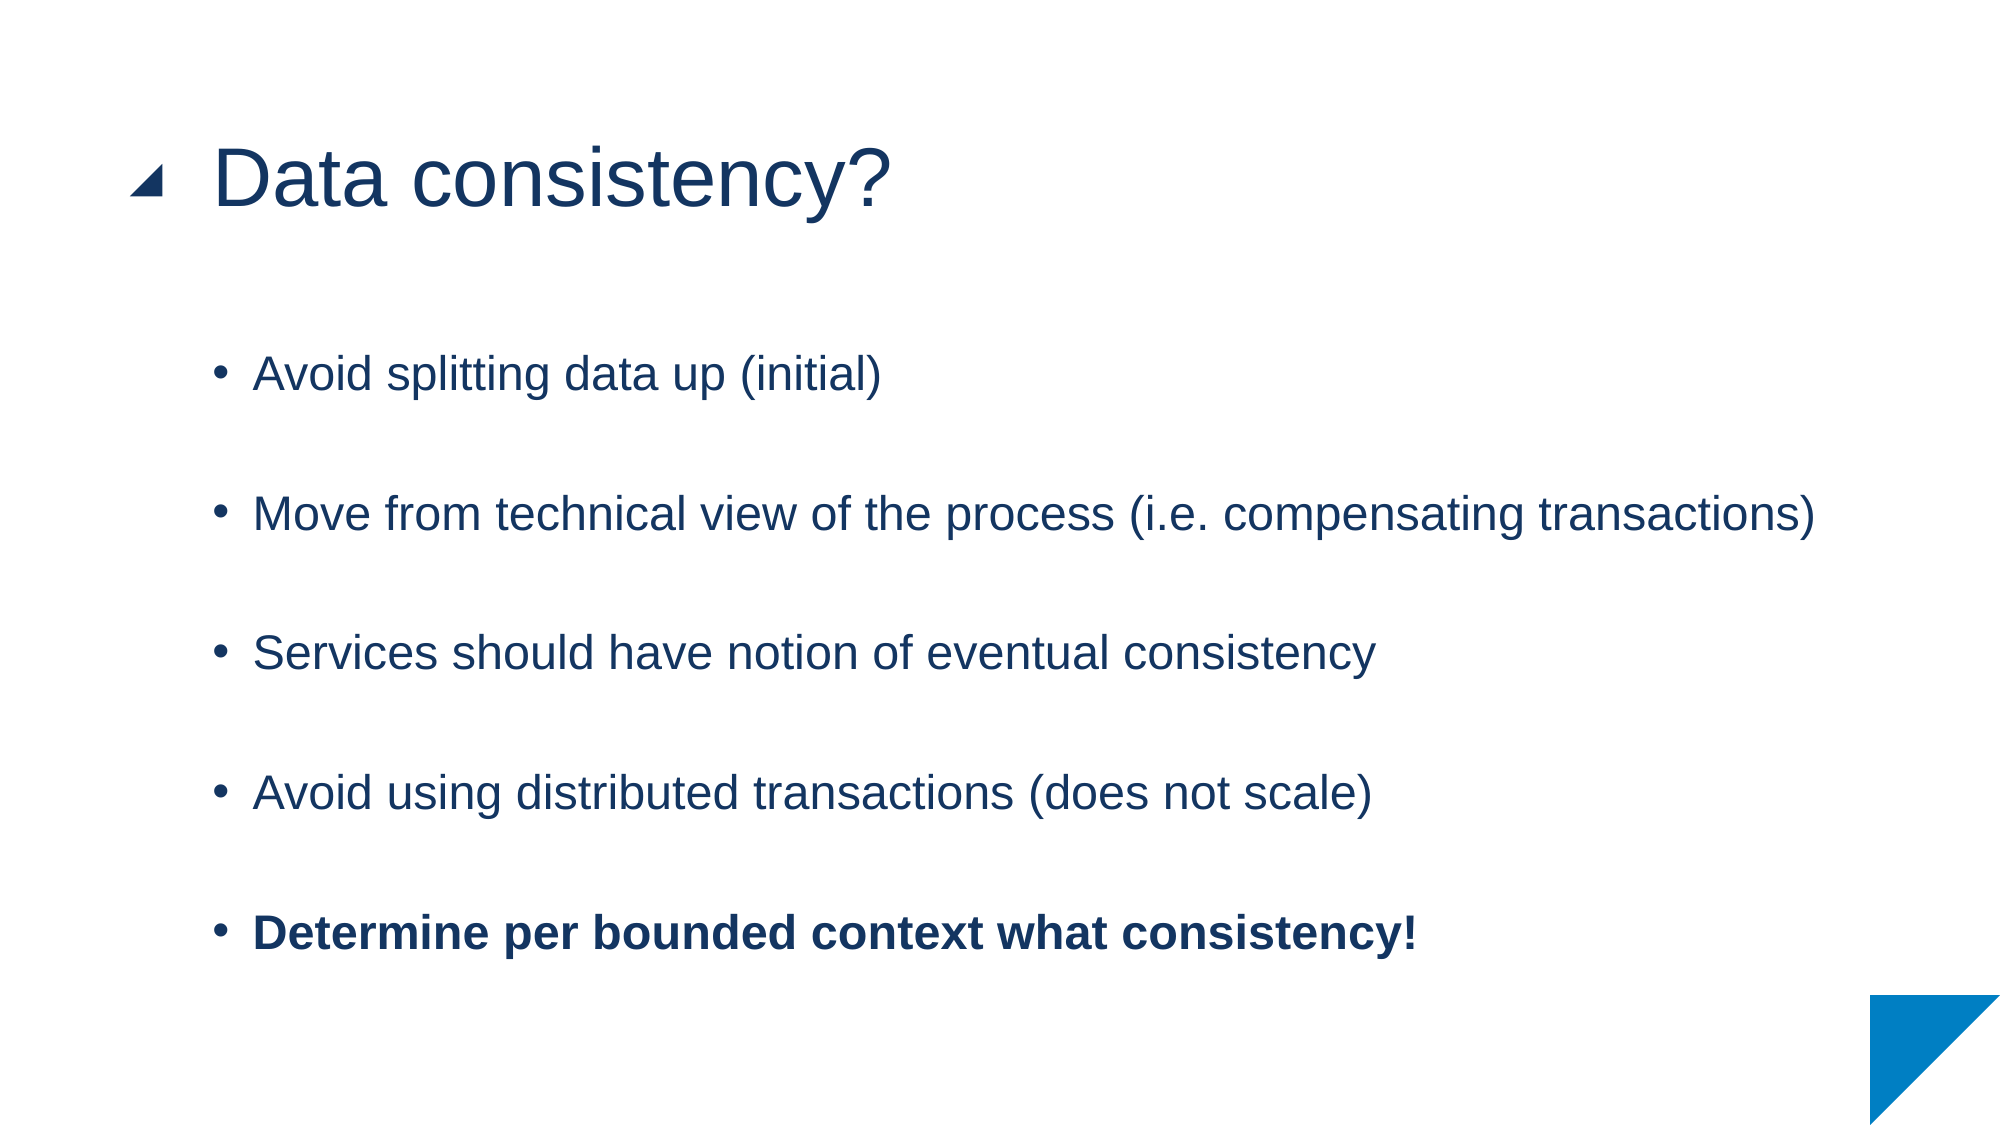

# Data consistency?
Avoid splitting data up (initial)

Move from technical view of the process (i.e. compensating transactions)

Services should have notion of eventual consistency

Avoid using distributed transactions (does not scale)

Determine per bounded context what consistency!